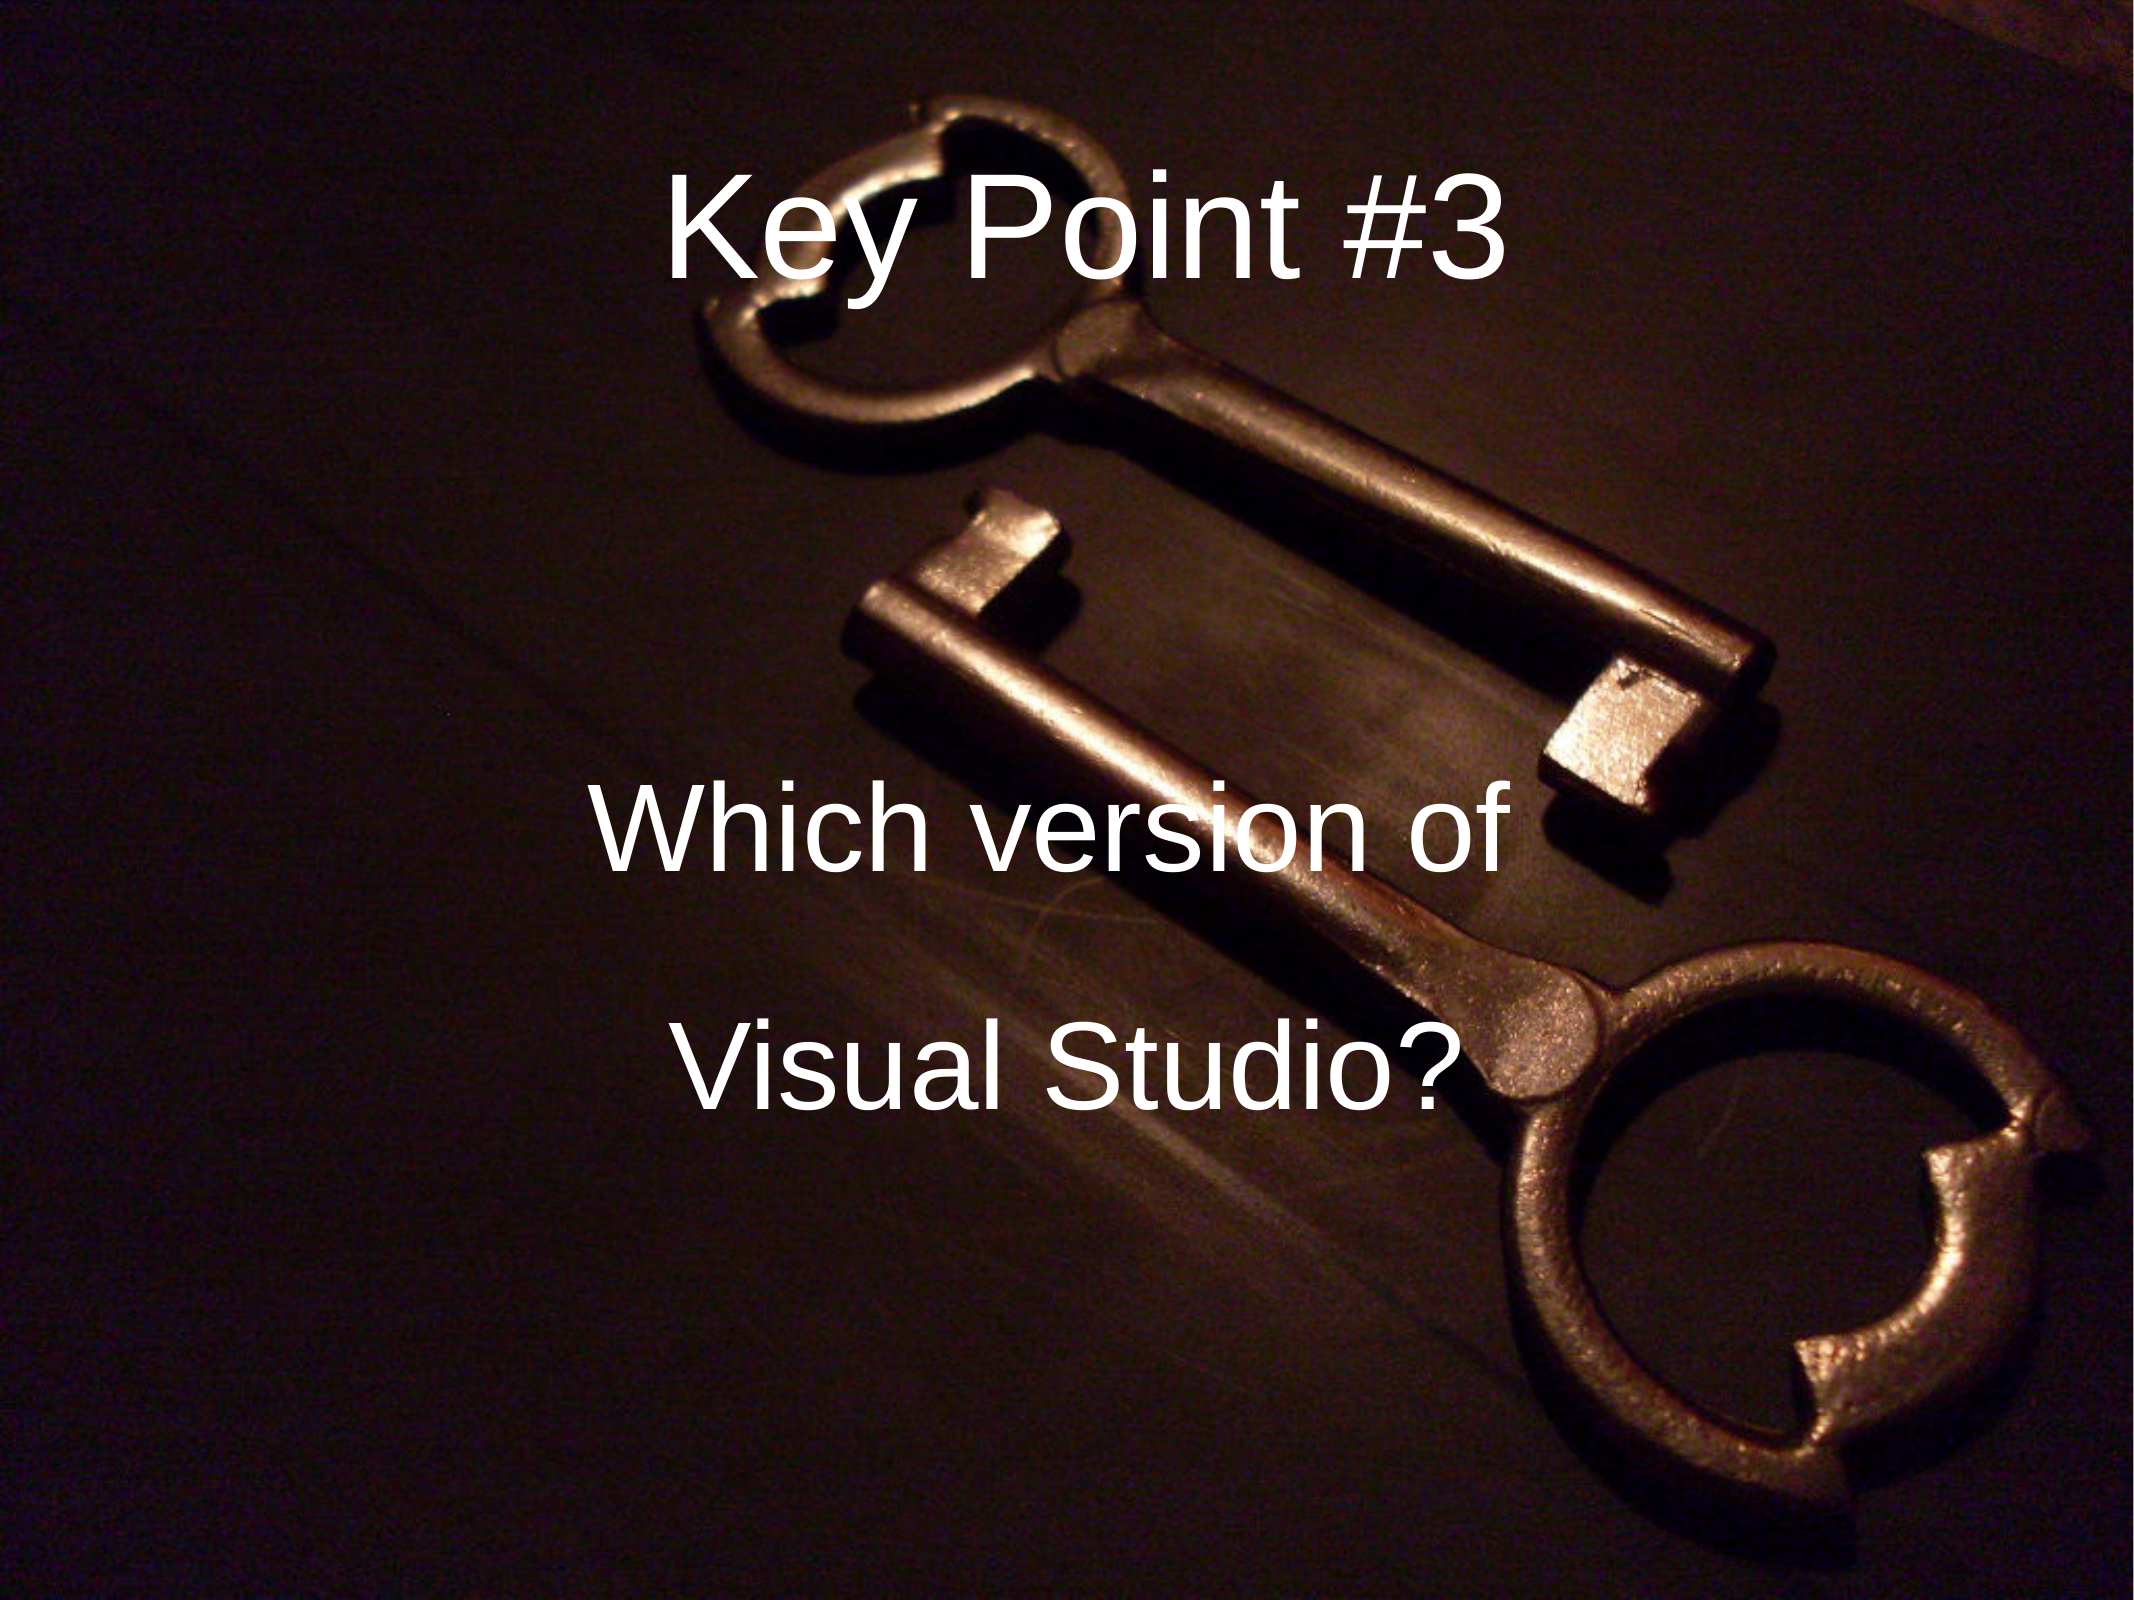

# Key Point #3
Which version of
Visual Studio?